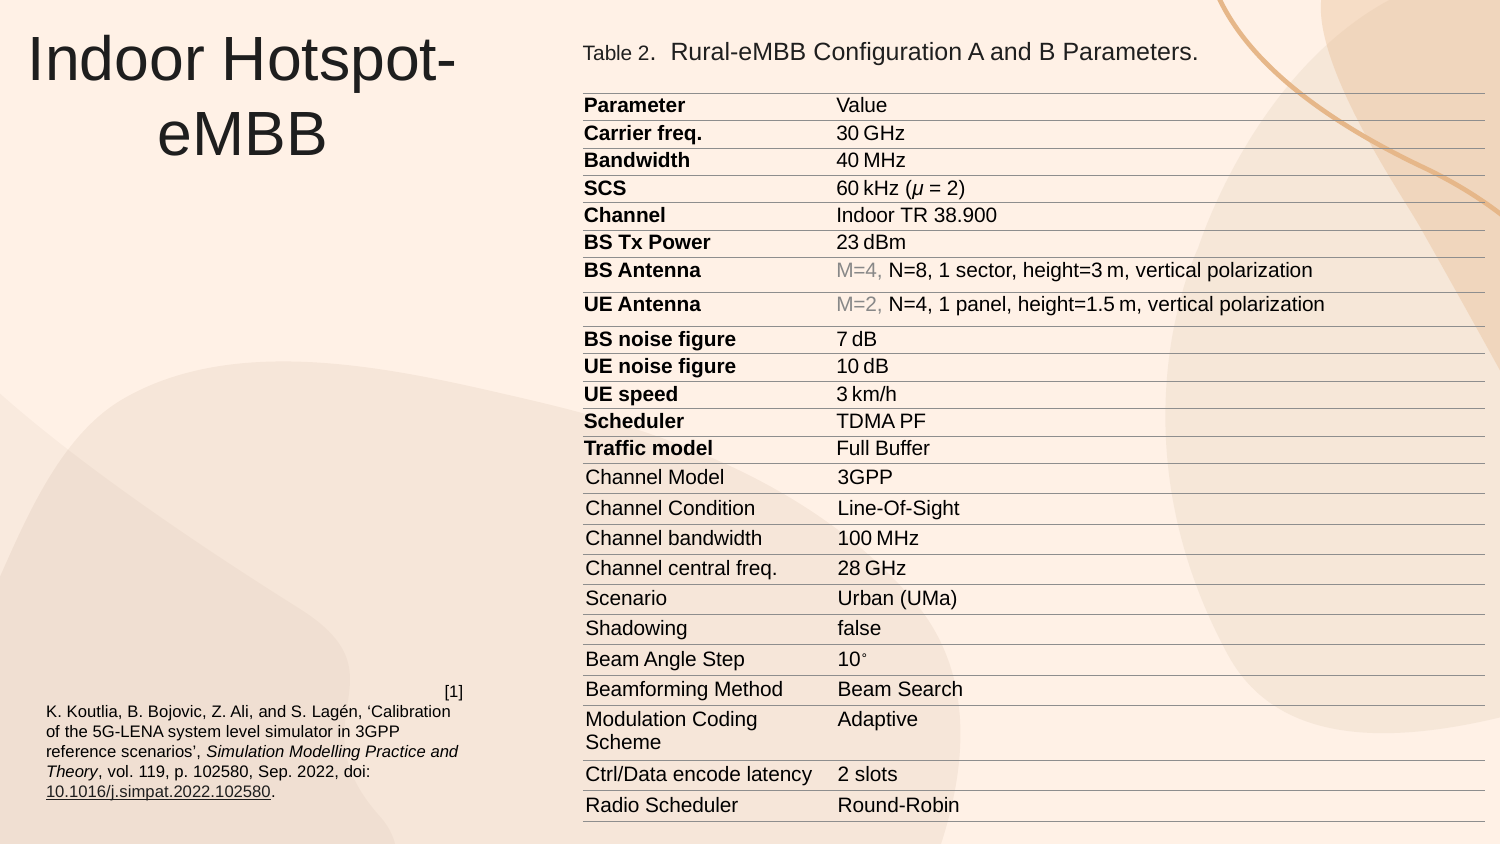

Table 2.  Rural-eMBB Configuration A and B Parameters.
# Indoor Hotspot- eMBB
| Parameter | Value |
| --- | --- |
| Carrier freq. | 30 GHz |
| Bandwidth | 40 MHz |
| SCS | 60 kHz (μ = 2) |
| Channel | Indoor TR 38.900 |
| BS Tx Power | 23 dBm |
| BS Antenna | M=4, N=8, 1 sector, height=3 m, vertical polarization |
| UE Antenna | M=2, N=4, 1 panel, height=1.5 m, vertical polarization |
| BS noise figure | 7 dB |
| UE noise figure | 10 dB |
| UE speed | 3 km/h |
| Scheduler | TDMA PF |
| Traffic model | Full Buffer |
| Channel Model | 3GPP |
| Channel Condition | Line-Of-Sight |
| Channel bandwidth | 100 MHz |
| Channel central freq. | 28 GHz |
| Scenario | Urban (UMa) |
| Shadowing | false |
| Beam Angle Step | 10∘ |
| Beamforming Method | Beam Search |
| Modulation Coding Scheme | Adaptive |
| Ctrl/Data encode latency | 2 slots |
| Radio Scheduler | Round-Robin |
[1]
K. Koutlia, B. Bojovic, Z. Ali, and S. Lagén, ‘Calibration of the 5G-LENA system level simulator in 3GPP reference scenarios’, Simulation Modelling Practice and Theory, vol. 119, p. 102580, Sep. 2022, doi: 10.1016/j.simpat.2022.102580.